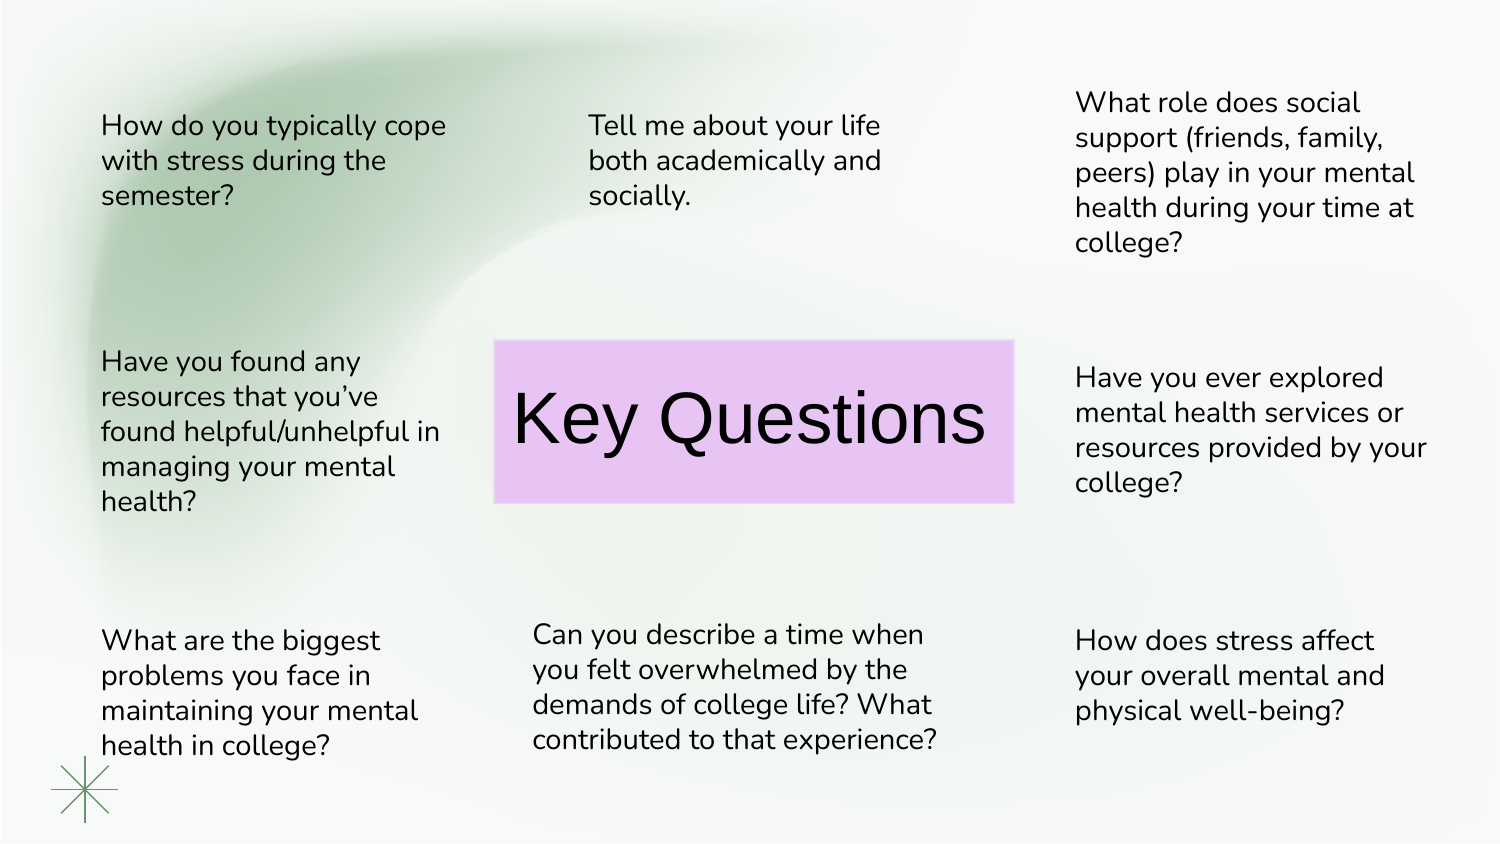

What role does social support (friends, family, peers) play in your mental health during your time at college?
How do you typically cope with stress during the semester?

Tell me about your life both academically and socially.
Have you found any resources that you’ve found helpful/unhelpful in managing your mental health?

Have you ever explored mental health services or resources provided by your college?
# Key Questions
Can you describe a time when you felt overwhelmed by the demands of college life? What contributed to that experience?

What are the biggest problems you face in maintaining your mental health in college?

How does stress affect your overall mental and physical well-being?